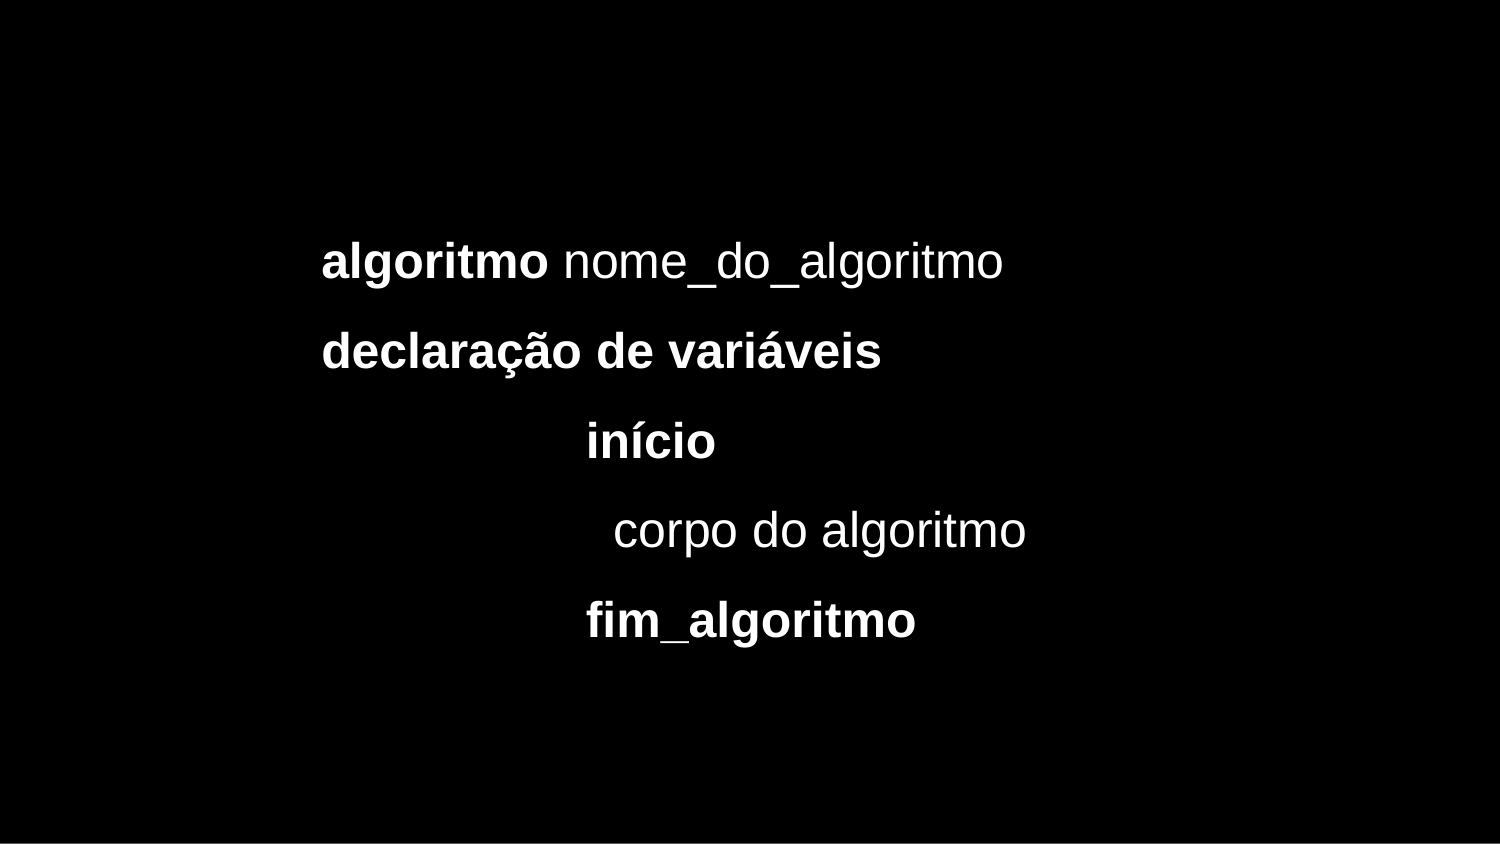

# algoritmo nome_do_algoritmo
declaração de variáveis
início
  corpo do algoritmo
fim_algoritmo